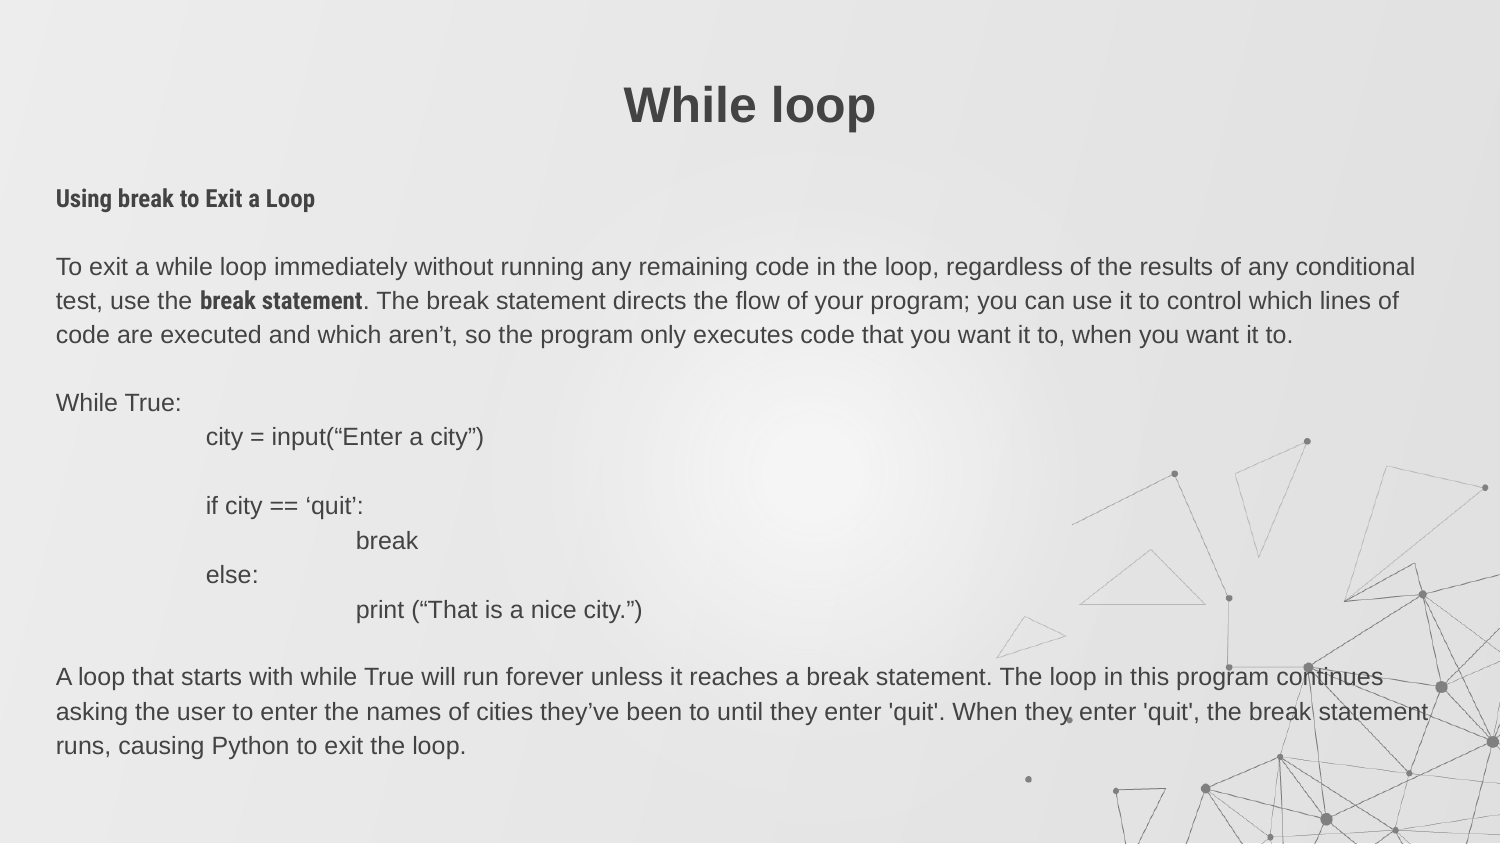

# While loop
Using break to Exit a Loop
To exit a while loop immediately without running any remaining code in the loop, regardless of the results of any conditional test, use the break statement. The break statement directs the flow of your program; you can use it to control which lines of code are executed and which aren’t, so the program only executes code that you want it to, when you want it to.
While True:
	city = input(“Enter a city”)
	if city == ‘quit’:
		break
	else:
		print (“That is a nice city.”)
A loop that starts with while True will run forever unless it reaches a break statement. The loop in this program continues asking the user to enter the names of cities they’ve been to until they enter 'quit'. When they enter 'quit', the break statement runs, causing Python to exit the loop.